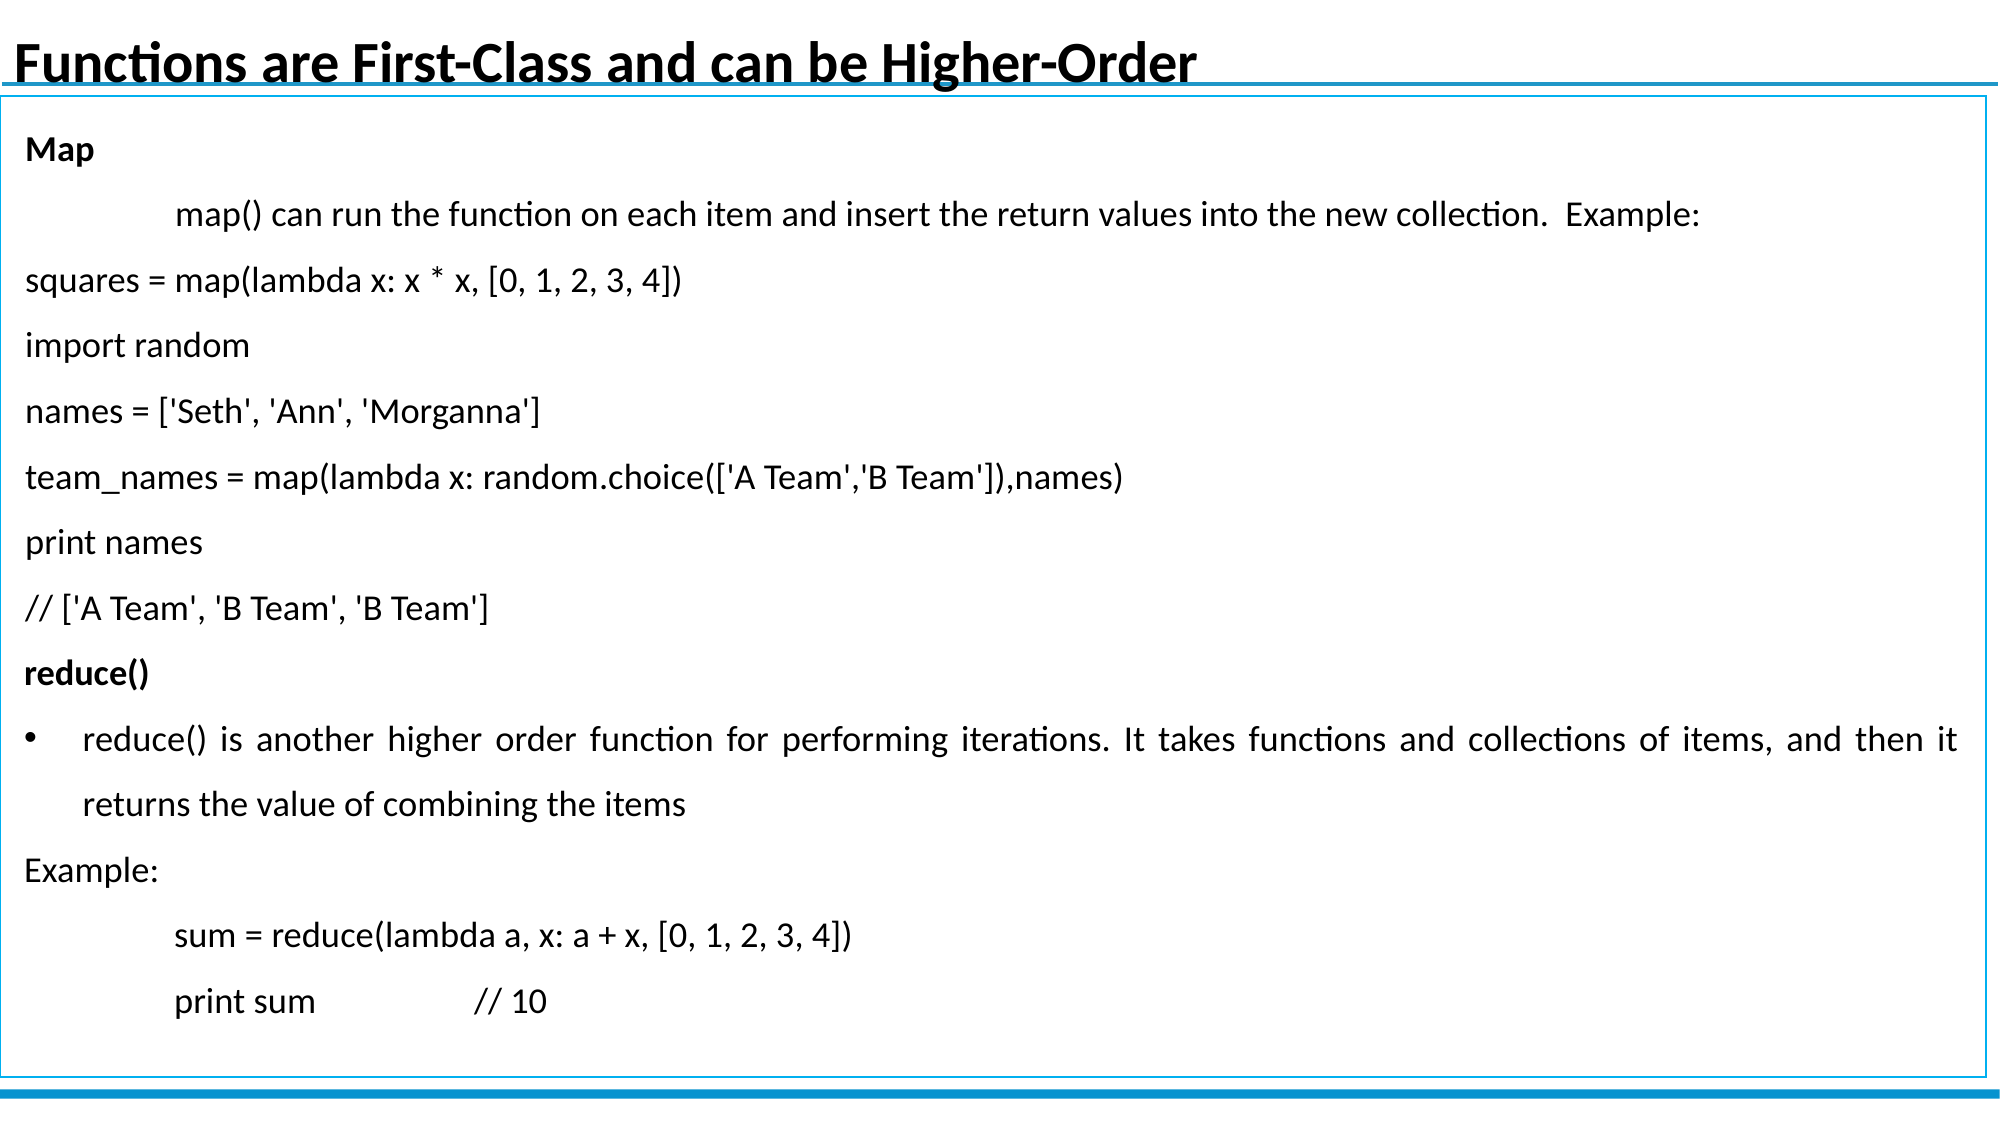

Functions are First-Class and can be Higher-Order

Map
	map() can run the function on each item and insert the return values into the new collection.  Example:
squares = map(lambda x: x * x, [0, 1, 2, 3, 4])
import random
names = ['Seth', 'Ann', 'Morganna']
team_names = map(lambda x: random.choice(['A Team','B Team']),names)
print names
// ['A Team', 'B Team', 'B Team']
reduce()
reduce() is another higher order function for performing iterations. It takes functions and collections of items, and then it returns the value of combining the items
Example:
	sum = reduce(lambda a, x: a + x, [0, 1, 2, 3, 4])
	print sum		// 10